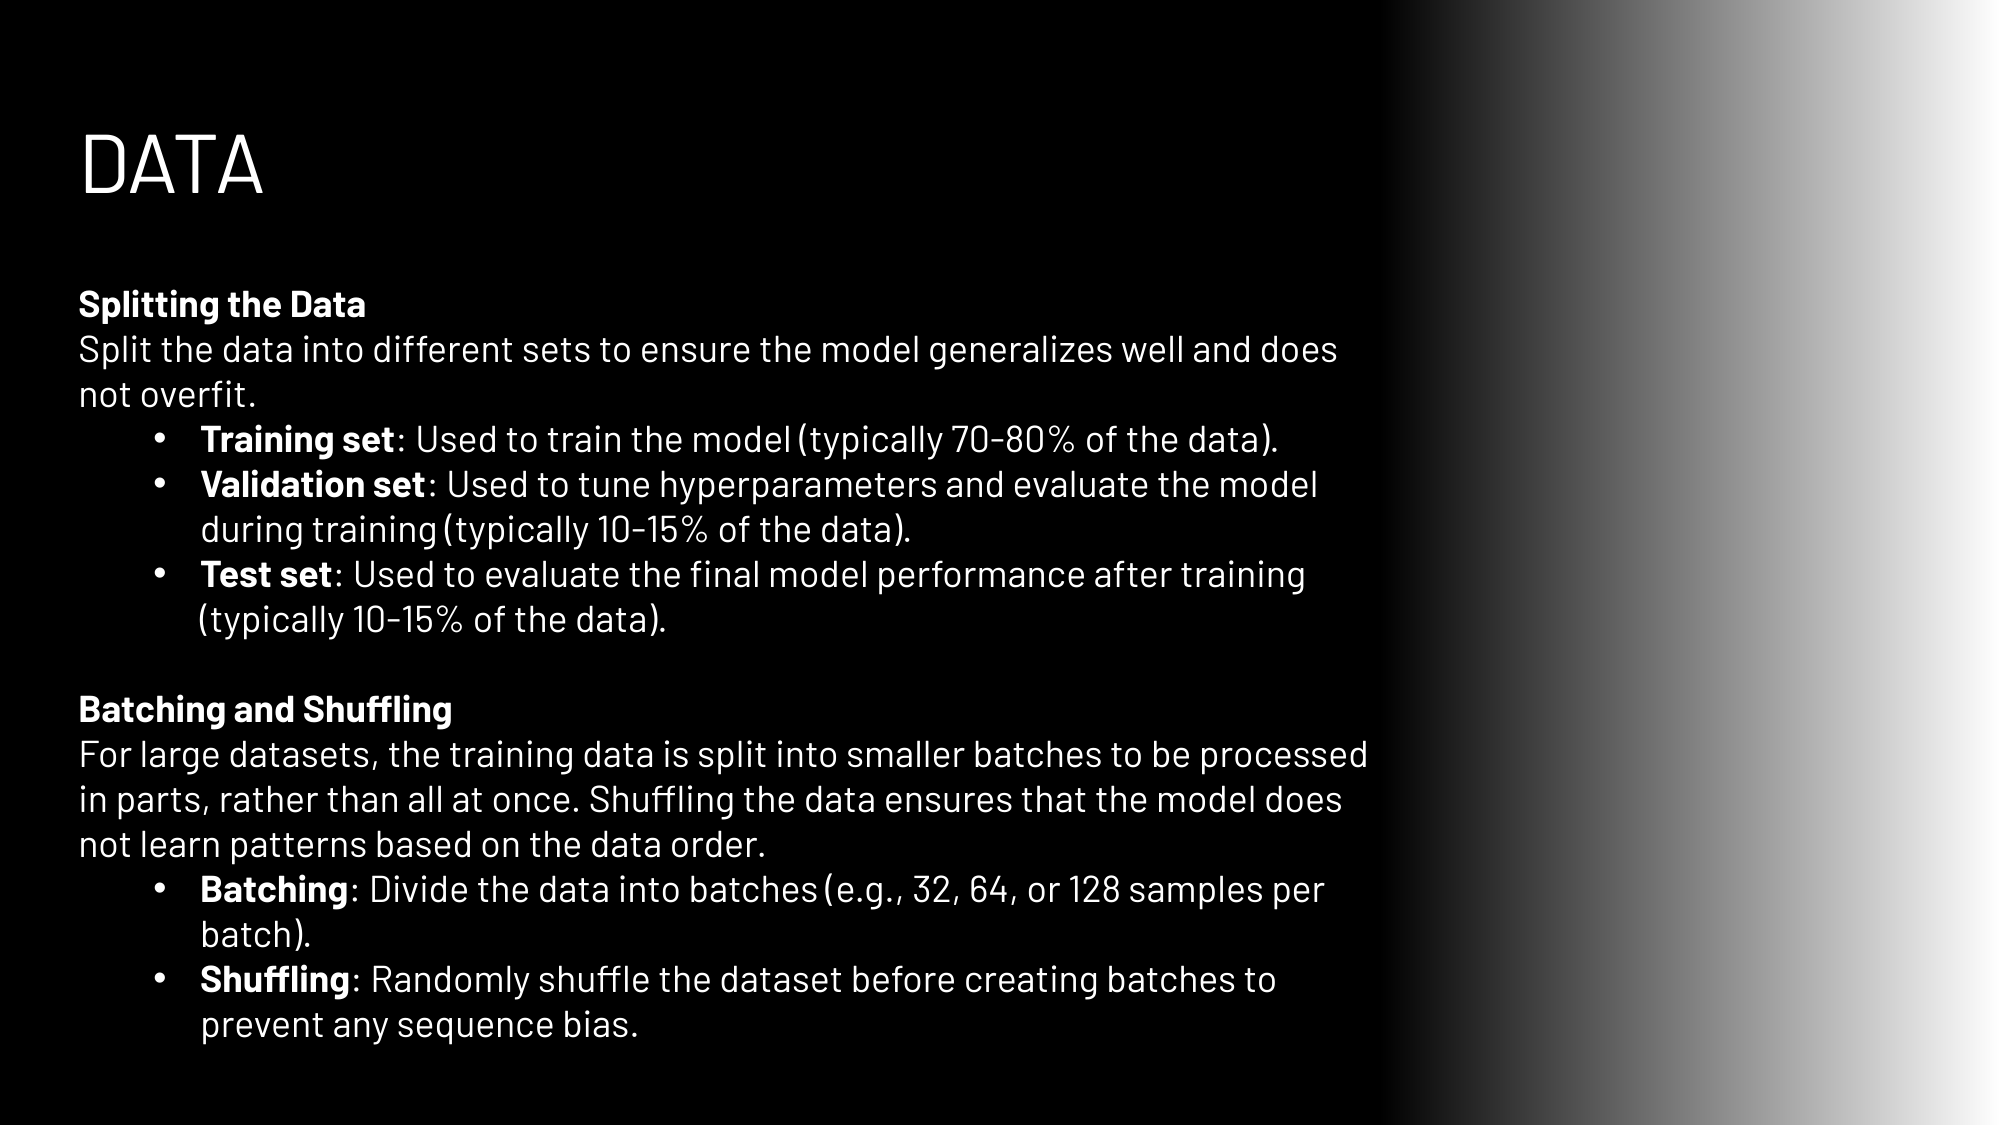

DATA

Splitting the Data
Split the data into different sets to ensure the model generalizes well and does not overfit.
Training set: Used to train the model (typically 70-80% of the data).
Validation set: Used to tune hyperparameters and evaluate the model during training (typically 10-15% of the data).
Test set: Used to evaluate the final model performance after training (typically 10-15% of the data).

Batching and Shuffling
For large datasets, the training data is split into smaller batches to be processed in parts, rather than all at once. Shuffling the data ensures that the model does not learn patterns based on the data order.
Batching: Divide the data into batches (e.g., 32, 64, or 128 samples per batch).
Shuffling: Randomly shuffle the dataset before creating batches to prevent any sequence bias.